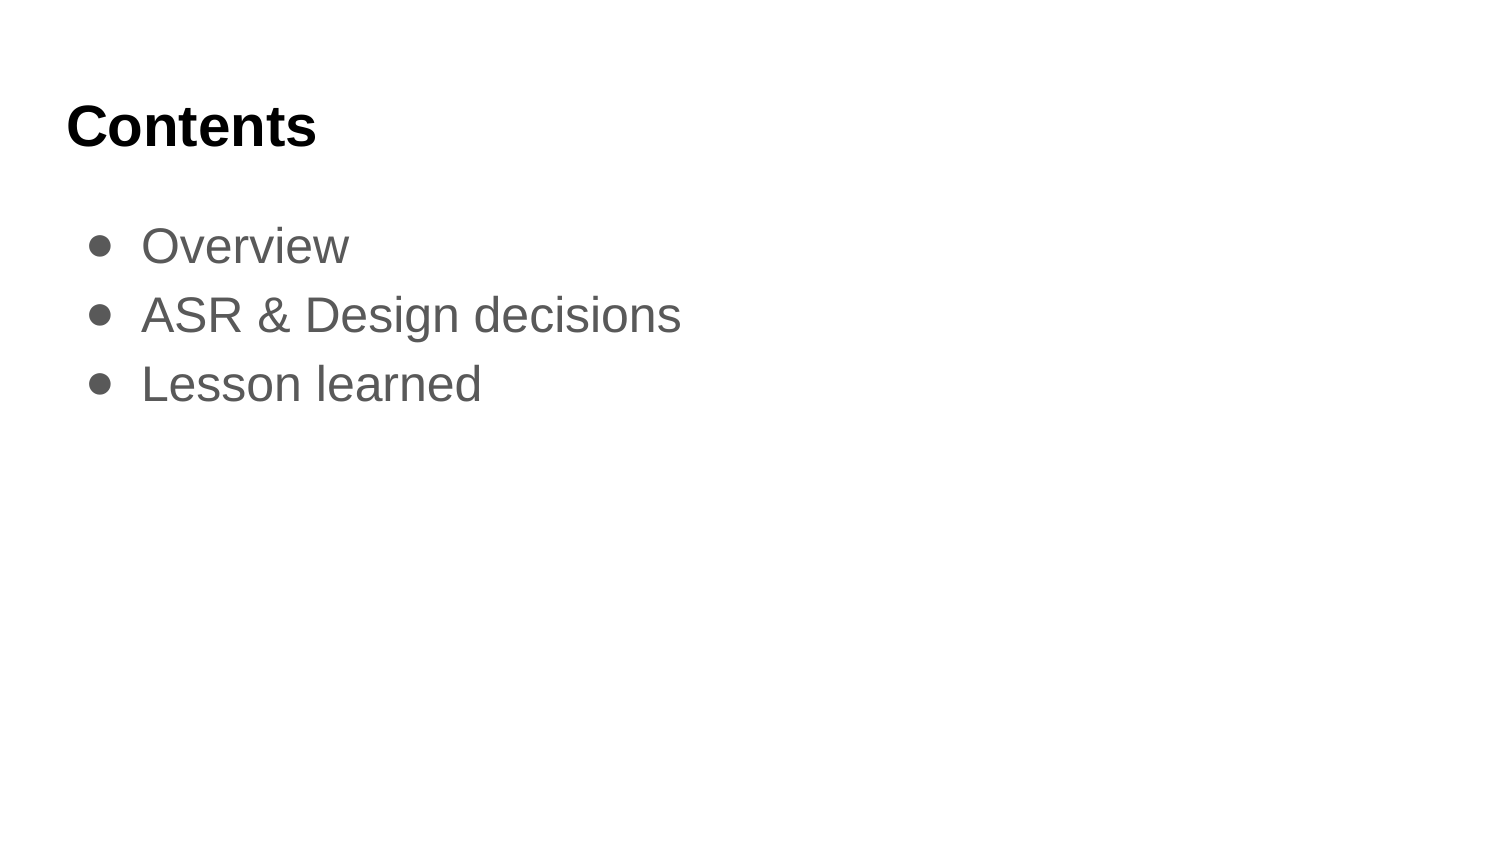

# Contents
Overview
ASR & Design decisions
Lesson learned